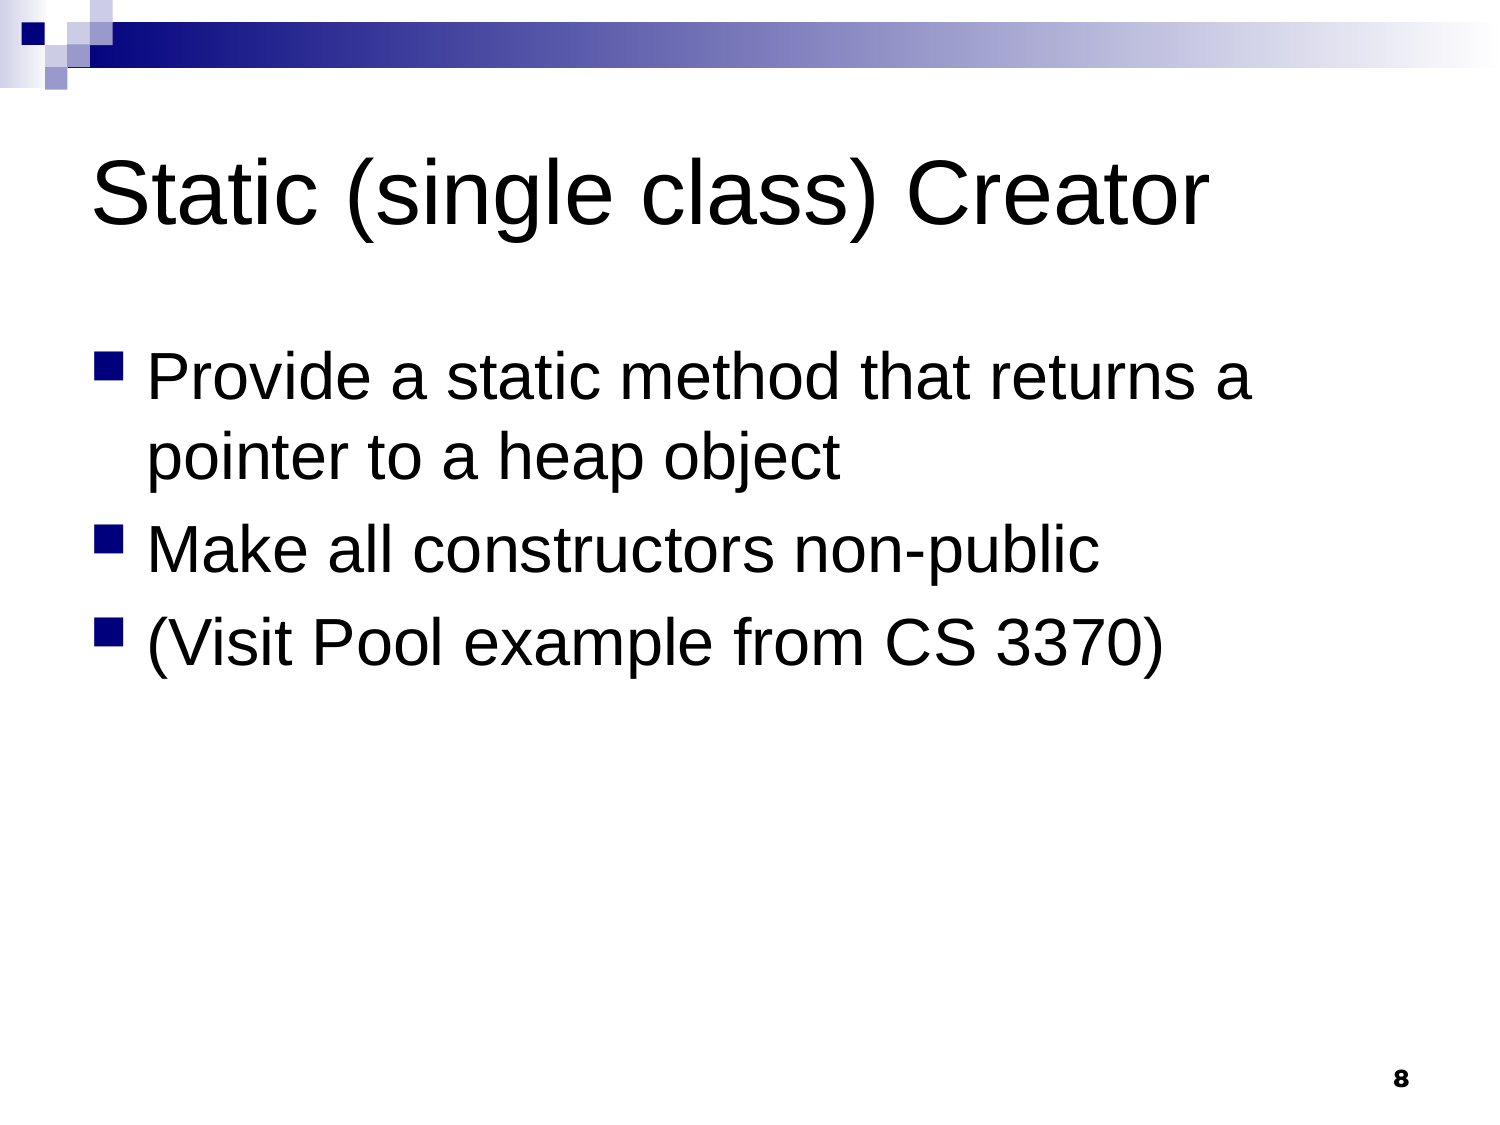

# Static (single class) Creator
Provide a static method that returns a pointer to a heap object
Make all constructors non-public
(Visit Pool example from CS 3370)
8